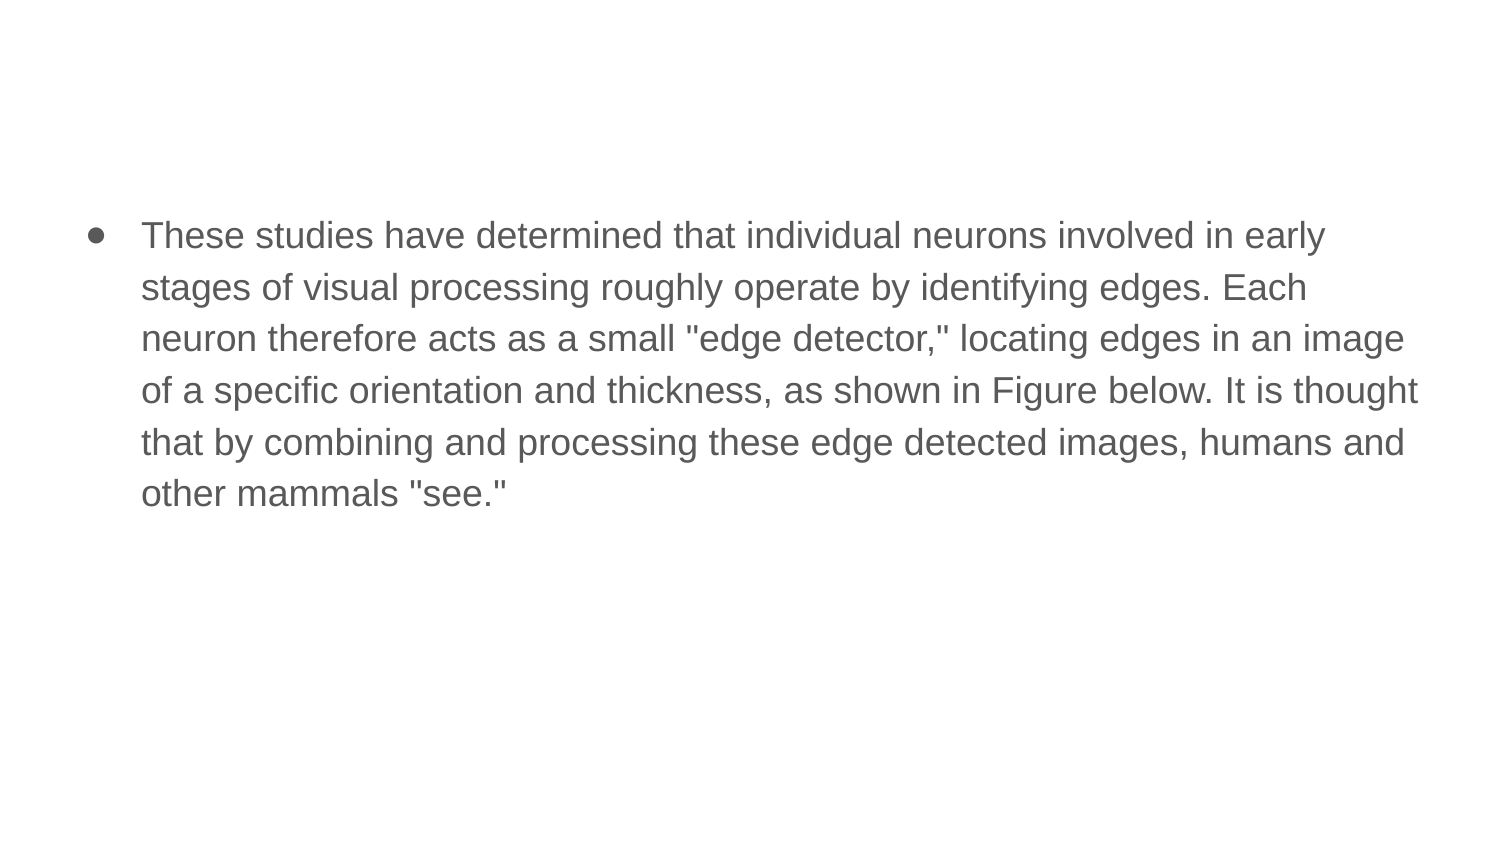

These studies have determined that individual neurons involved in early stages of visual processing roughly operate by identifying edges. Each neuron therefore acts as a small "edge detector," locating edges in an image of a specific orientation and thickness, as shown in Figure below. It is thought that by combining and processing these edge detected images, humans and other mammals "see."